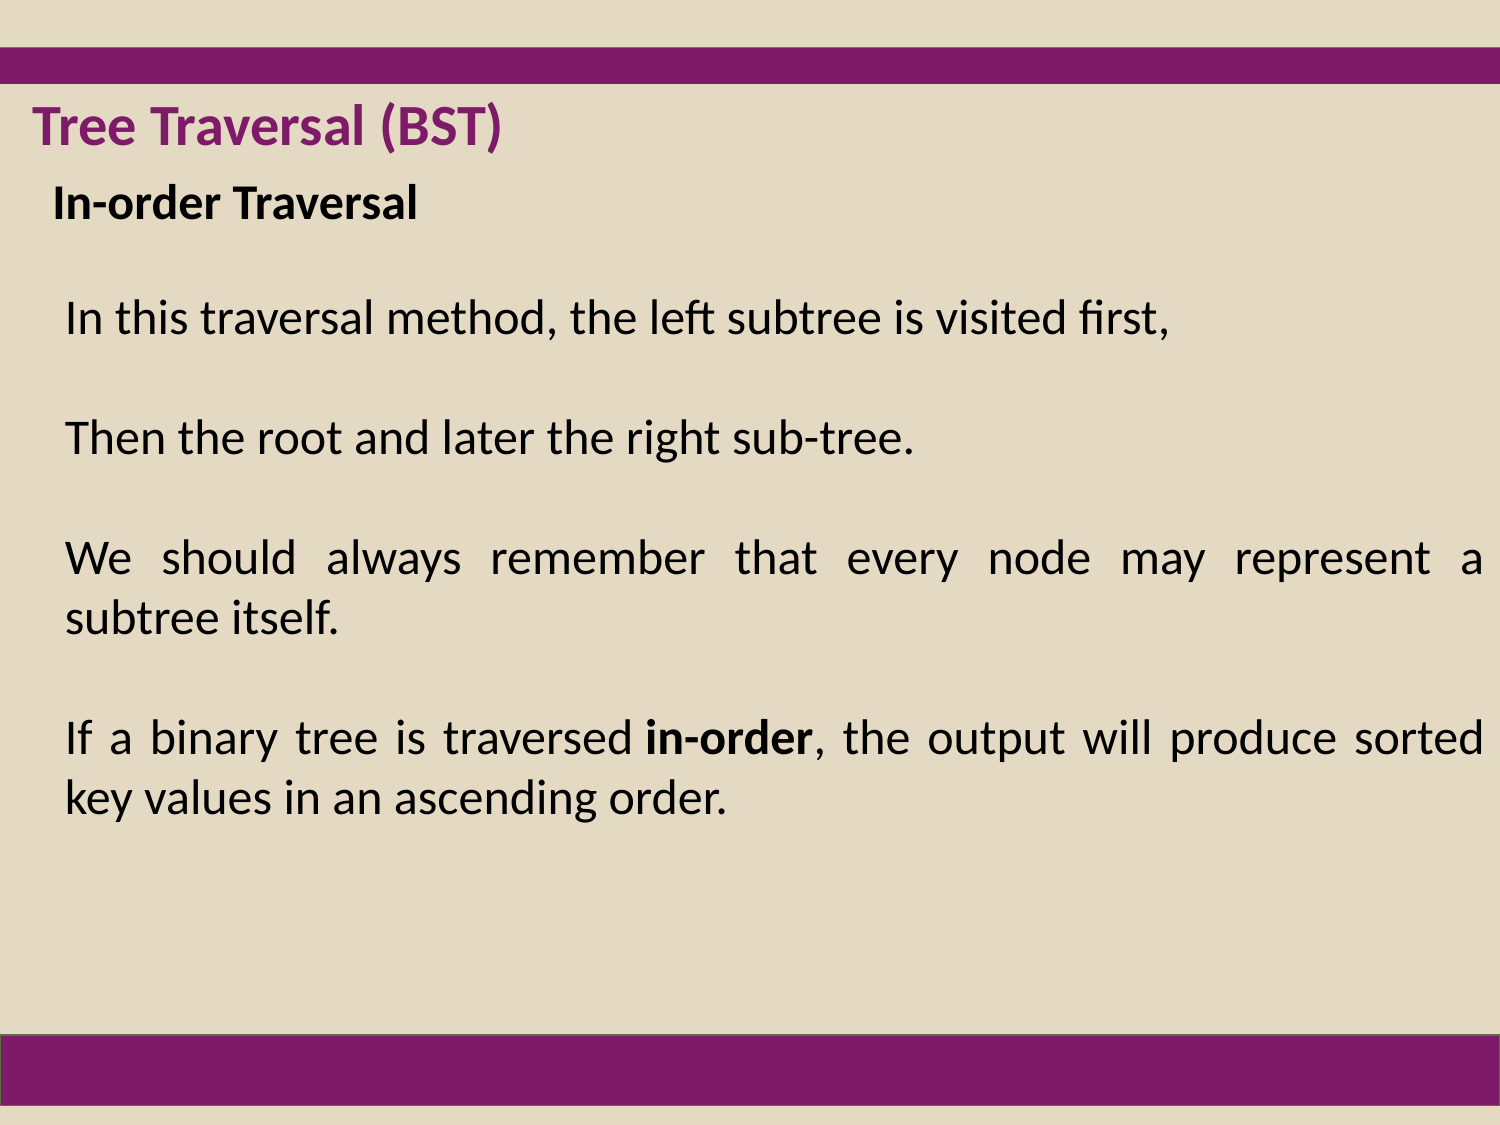

Tree Traversal (BST)
In-order Traversal

In this traversal method, the left subtree is visited first,

Then the root and later the right sub-tree.

We should always remember that every node may represent a subtree itself.

If a binary tree is traversed in-order, the output will produce sorted key values in an ascending order.